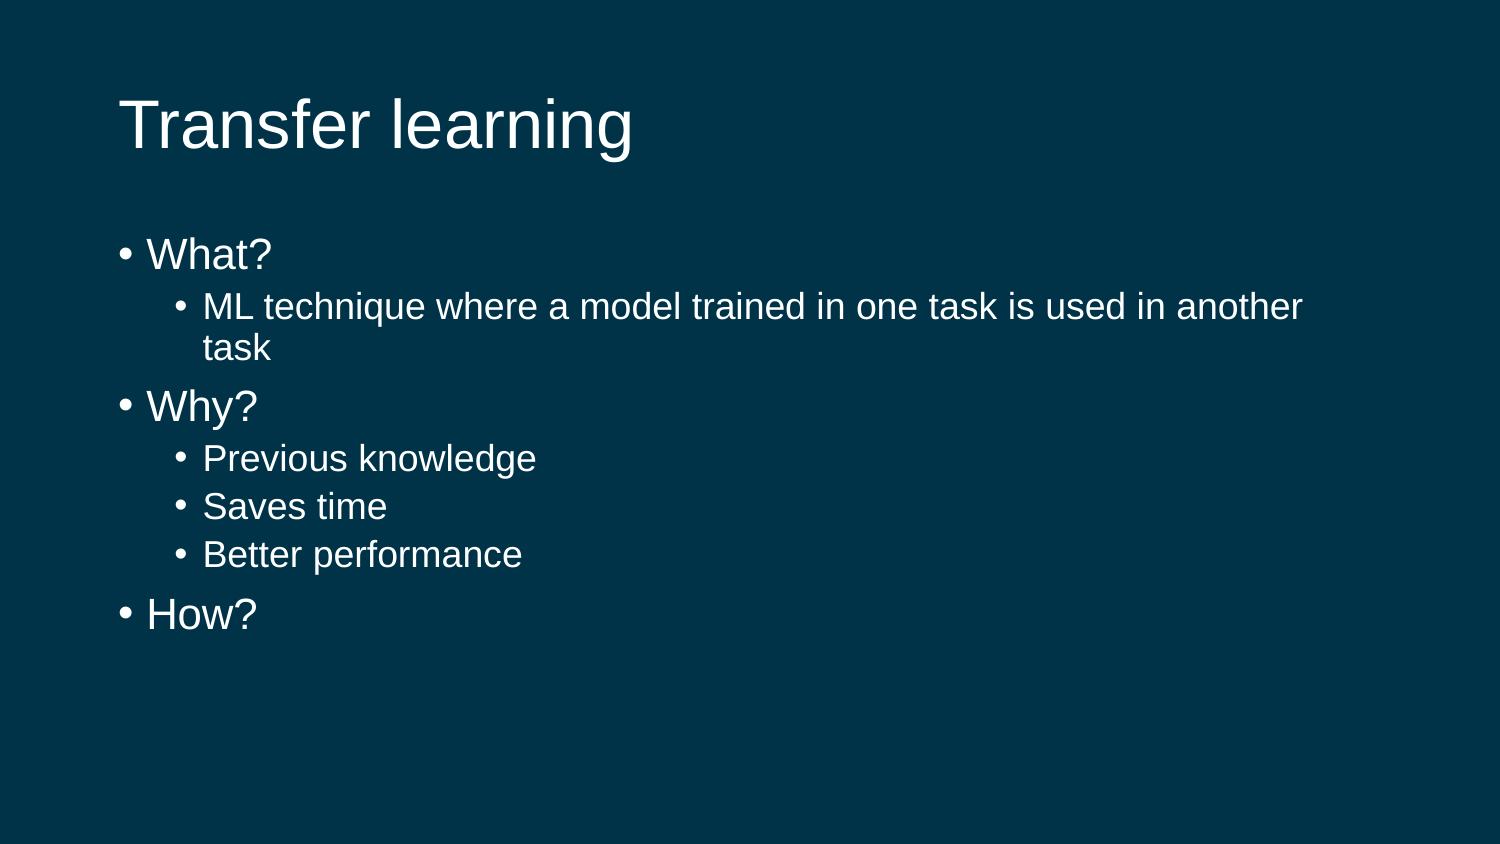

# Transfer learning
What?
ML technique where a model trained in one task is used in another task
Why?
Previous knowledge
Saves time
Better performance
How?